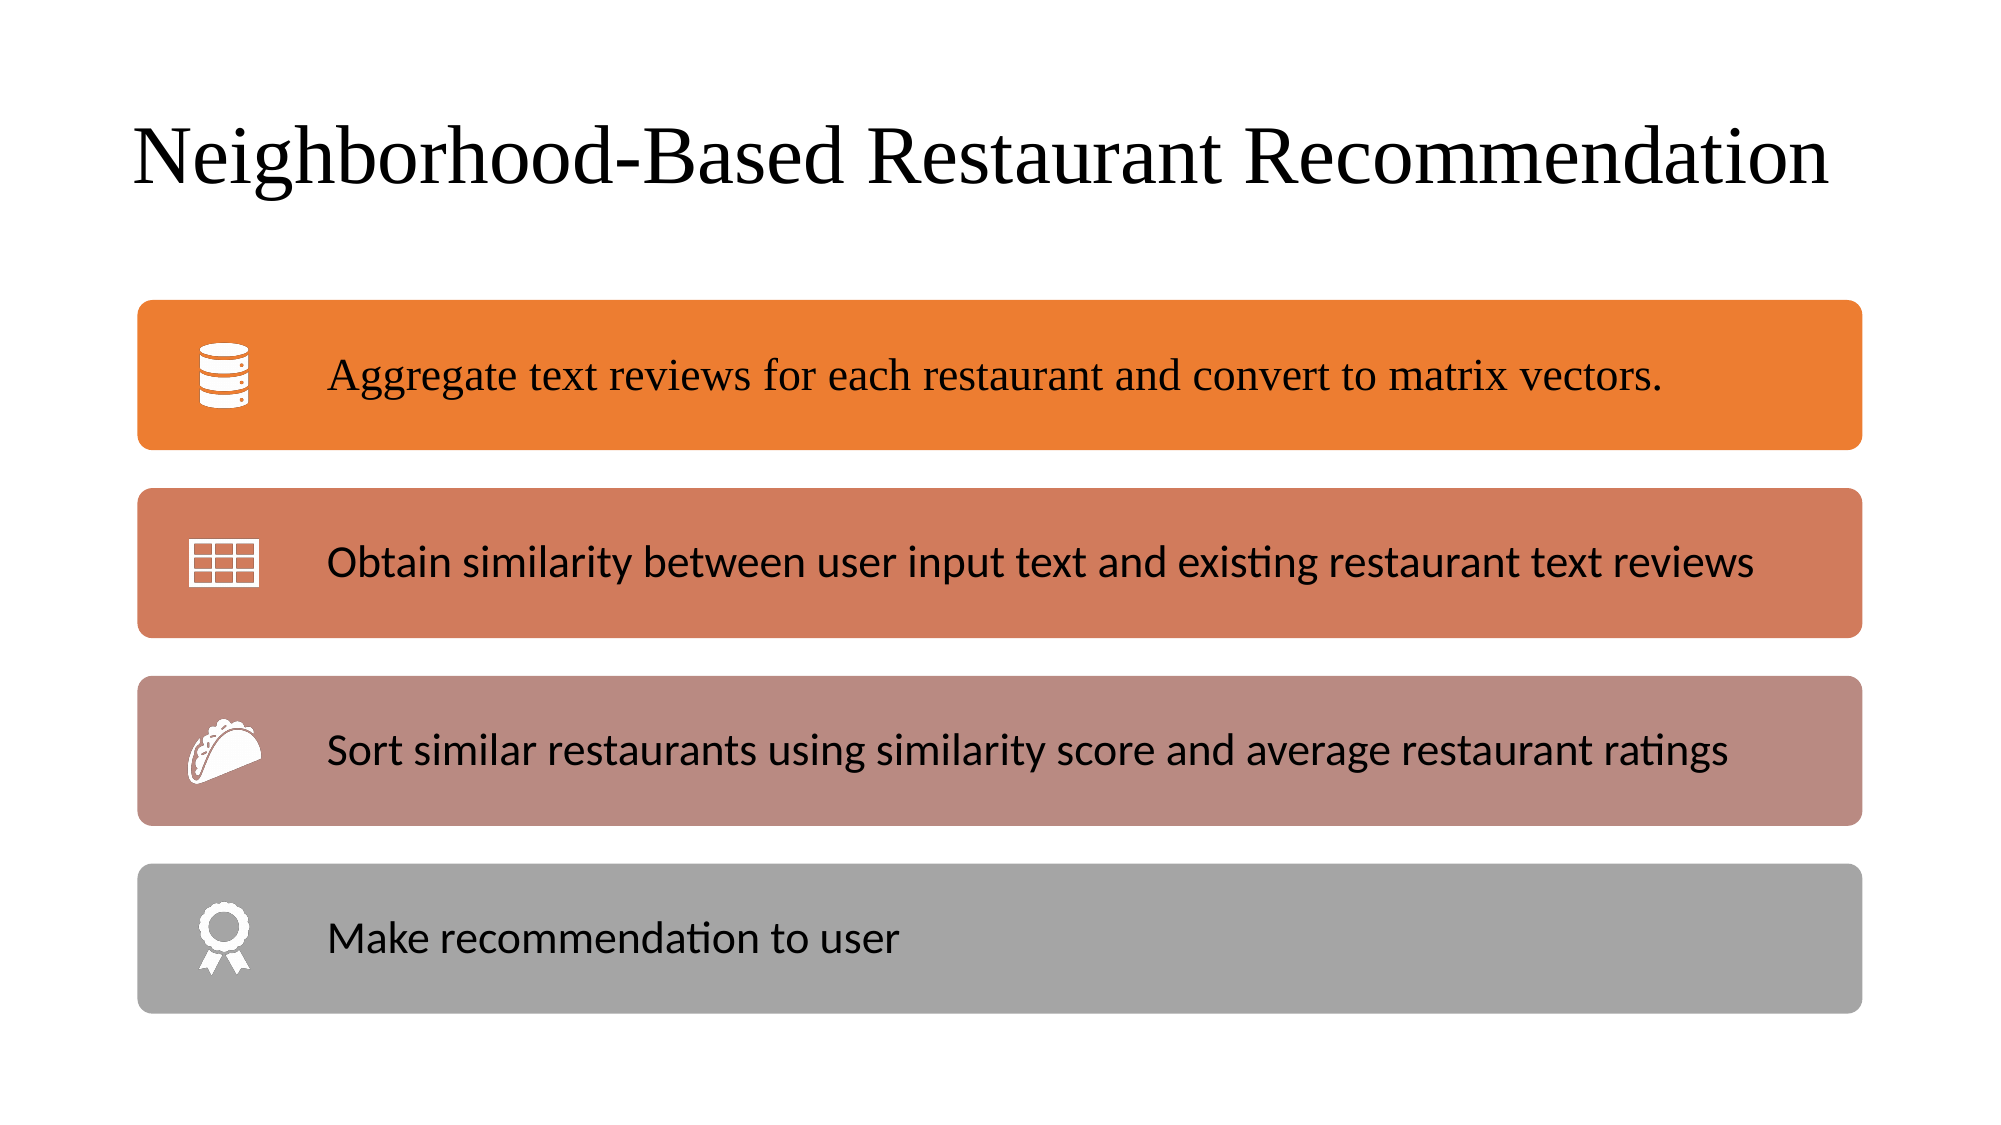

# Neighborhood-Based Restaurant Recommendation
Aggregate text reviews for each restaurant and convert to matrix vectors.
Obtain similarity between user input text and existing restaurant text reviews
Sort similar restaurants using similarity score and average restaurant ratings
Make recommendation to user